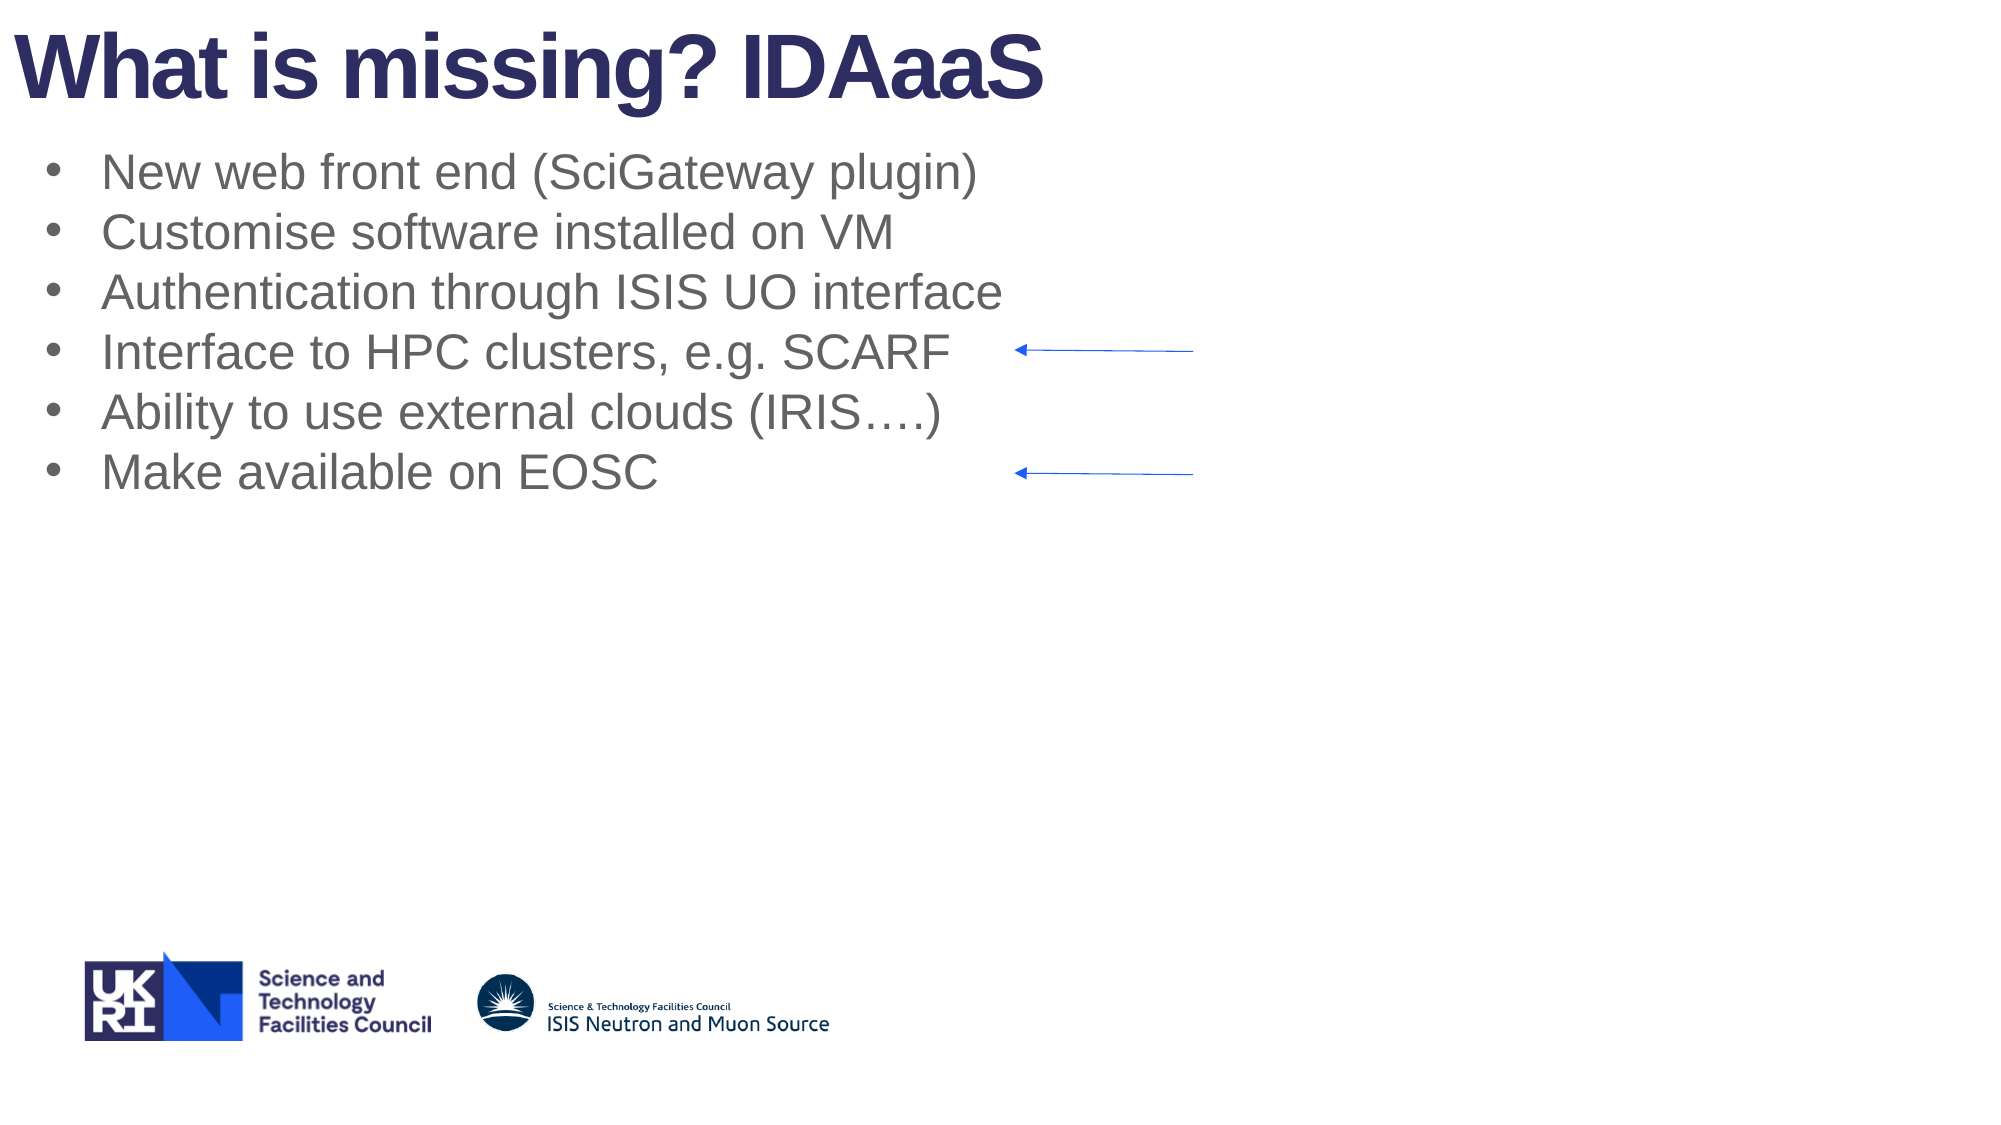

What is missing? IDAaaS
New web front end (SciGateway plugin)
Customise software installed on VM
Authentication through ISIS UO interface
Interface to HPC clusters, e.g. SCARF
Ability to use external clouds (IRIS….)
Make available on EOSC